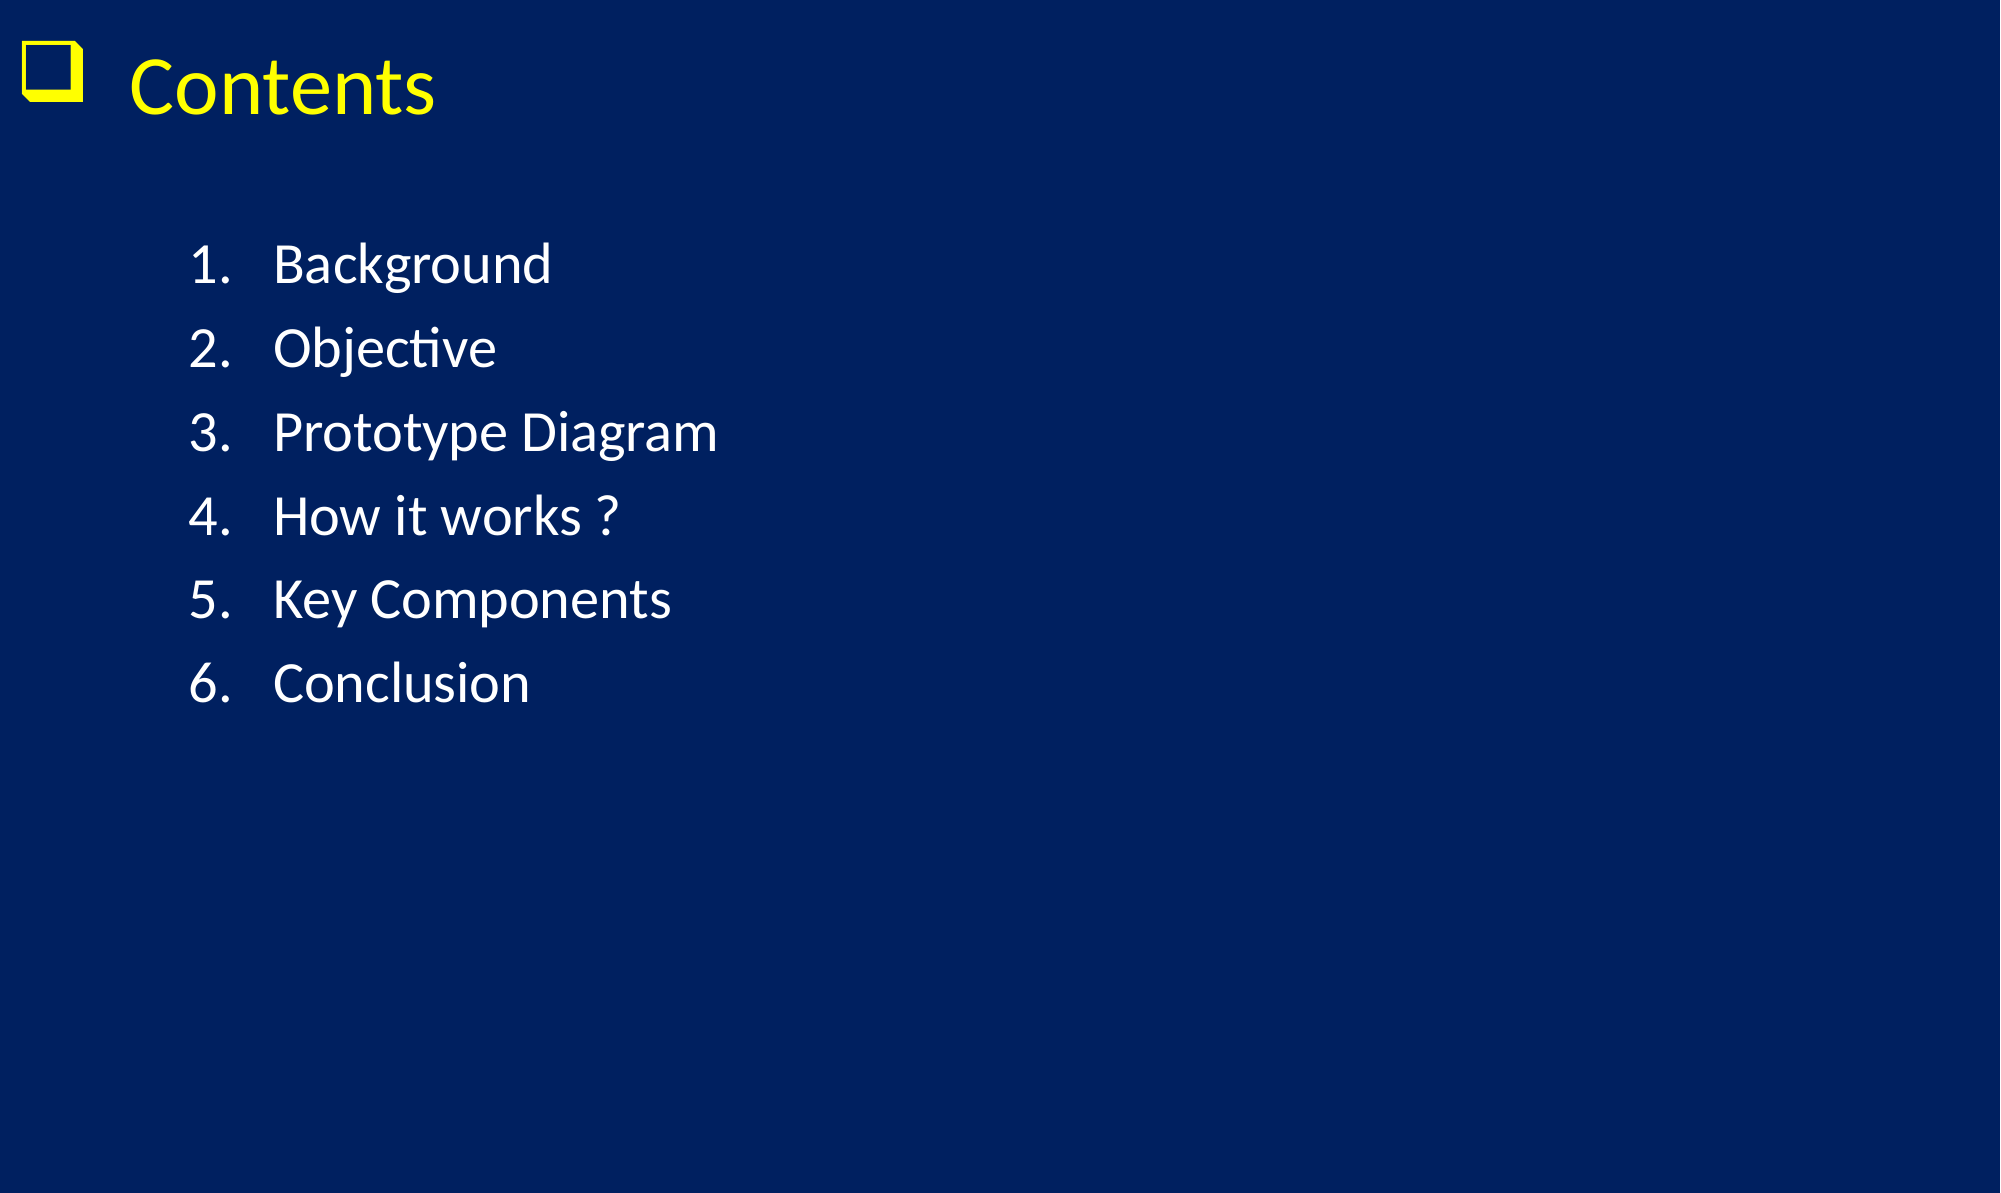

# Contents
Background
Objective
Prototype Diagram
How it works ?
Key Components
Conclusion